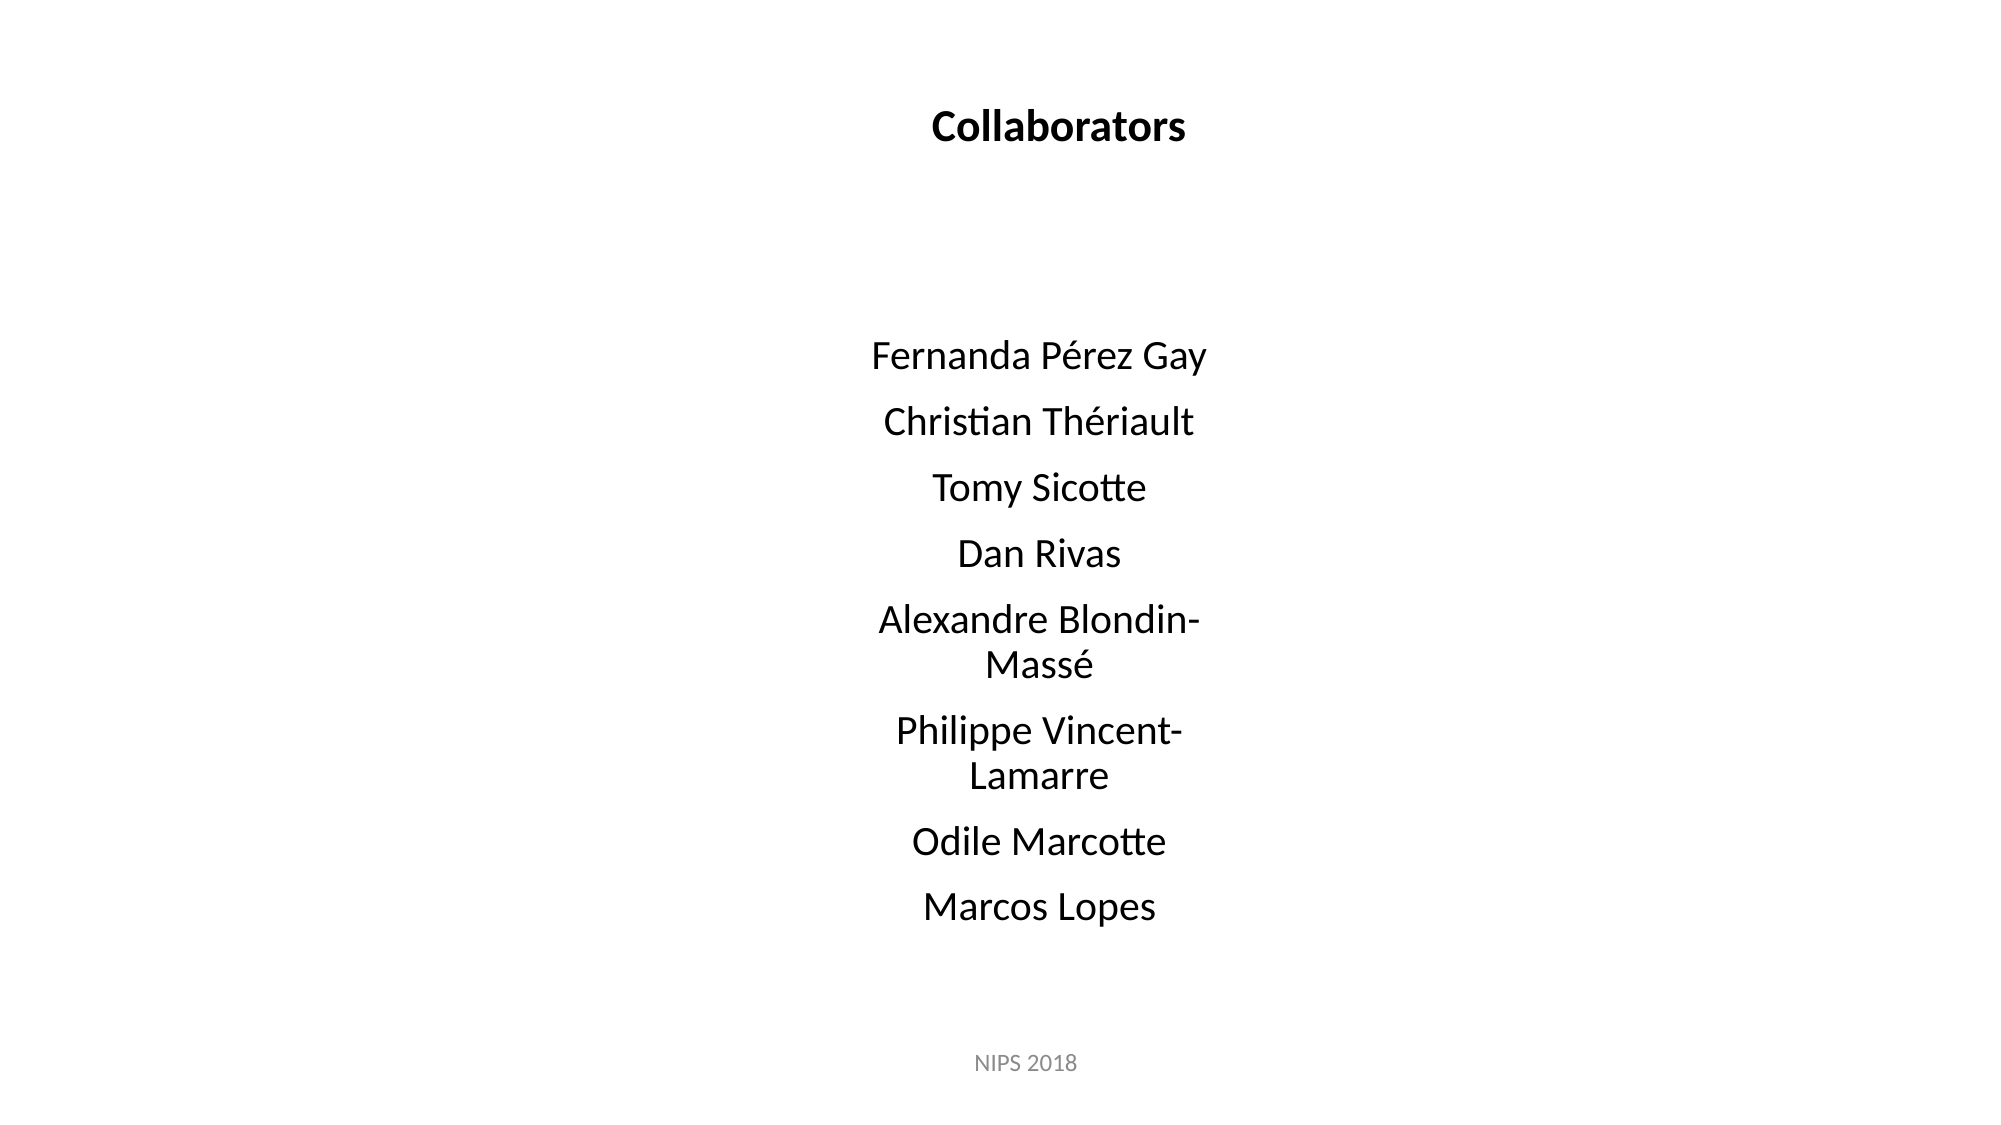

# Collaborators
Fernanda Pérez Gay
Christian Thériault
Tomy Sicotte
Dan Rivas
Alexandre Blondin-Massé
Philippe Vincent-Lamarre
Odile Marcotte
Marcos Lopes

NIPS 2018